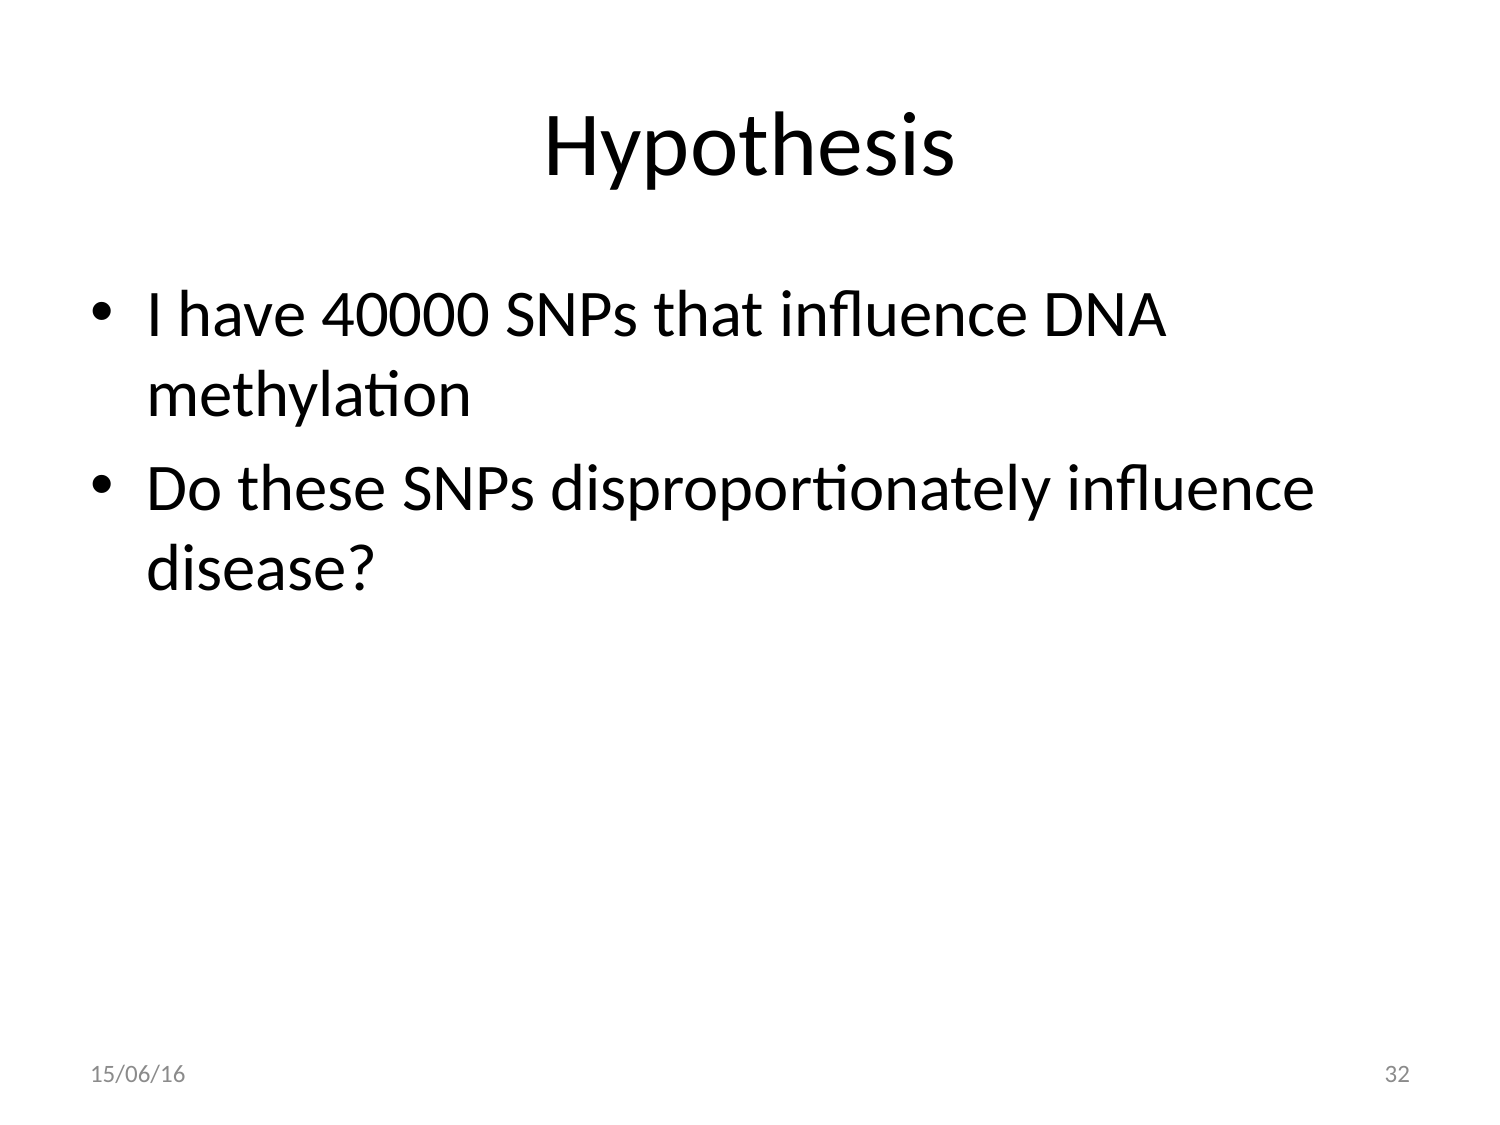

# Hypothesis
I have 40000 SNPs that influence DNA methylation
Do these SNPs disproportionately influence disease?